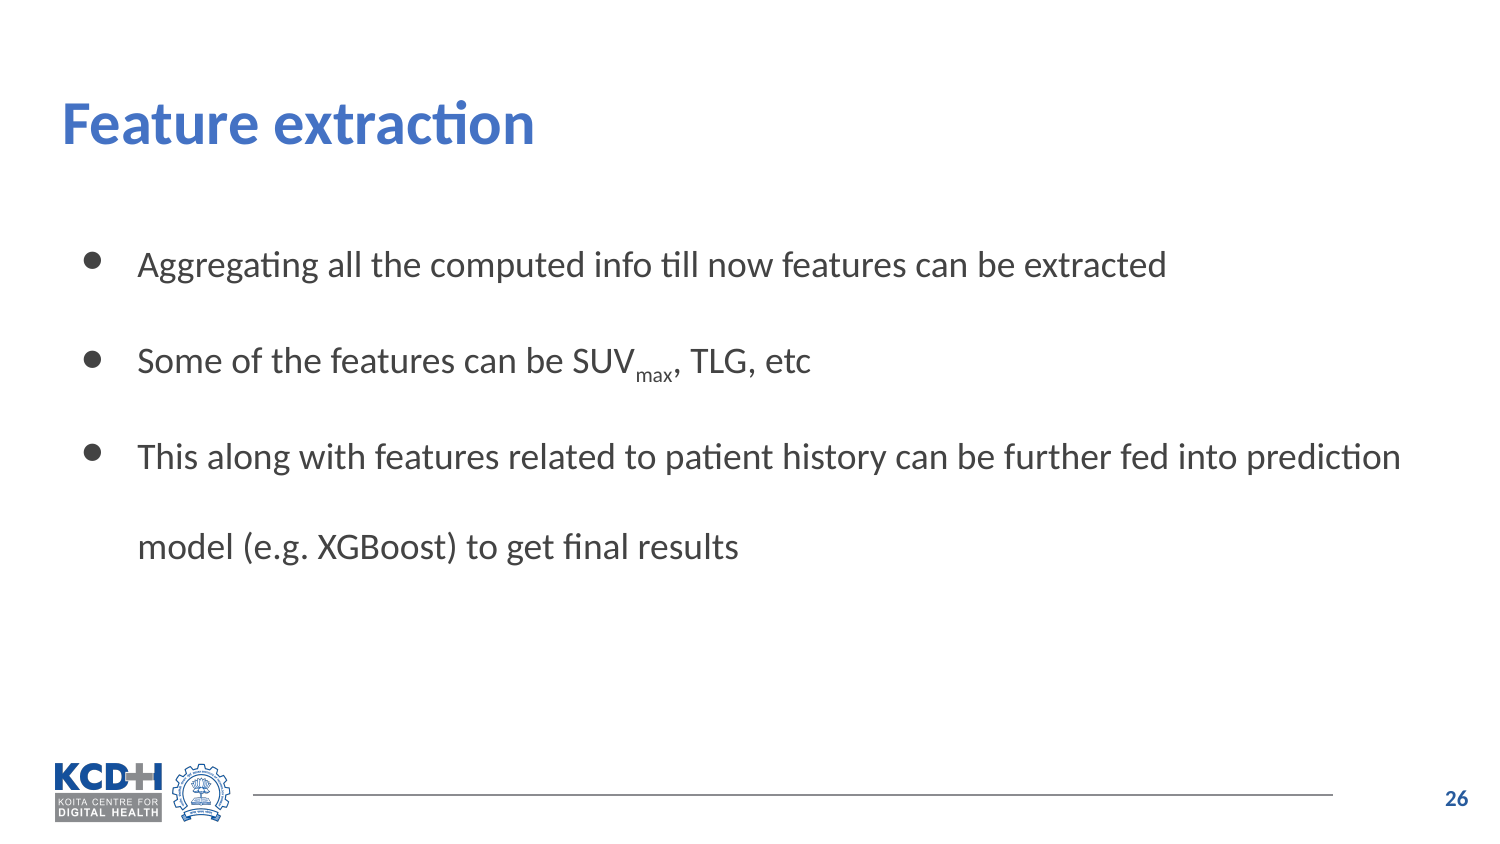

# Feature extraction
Aggregating all the computed info till now features can be extracted
Some of the features can be SUVmax, TLG, etc
This along with features related to patient history can be further fed into prediction model (e.g. XGBoost) to get final results
26